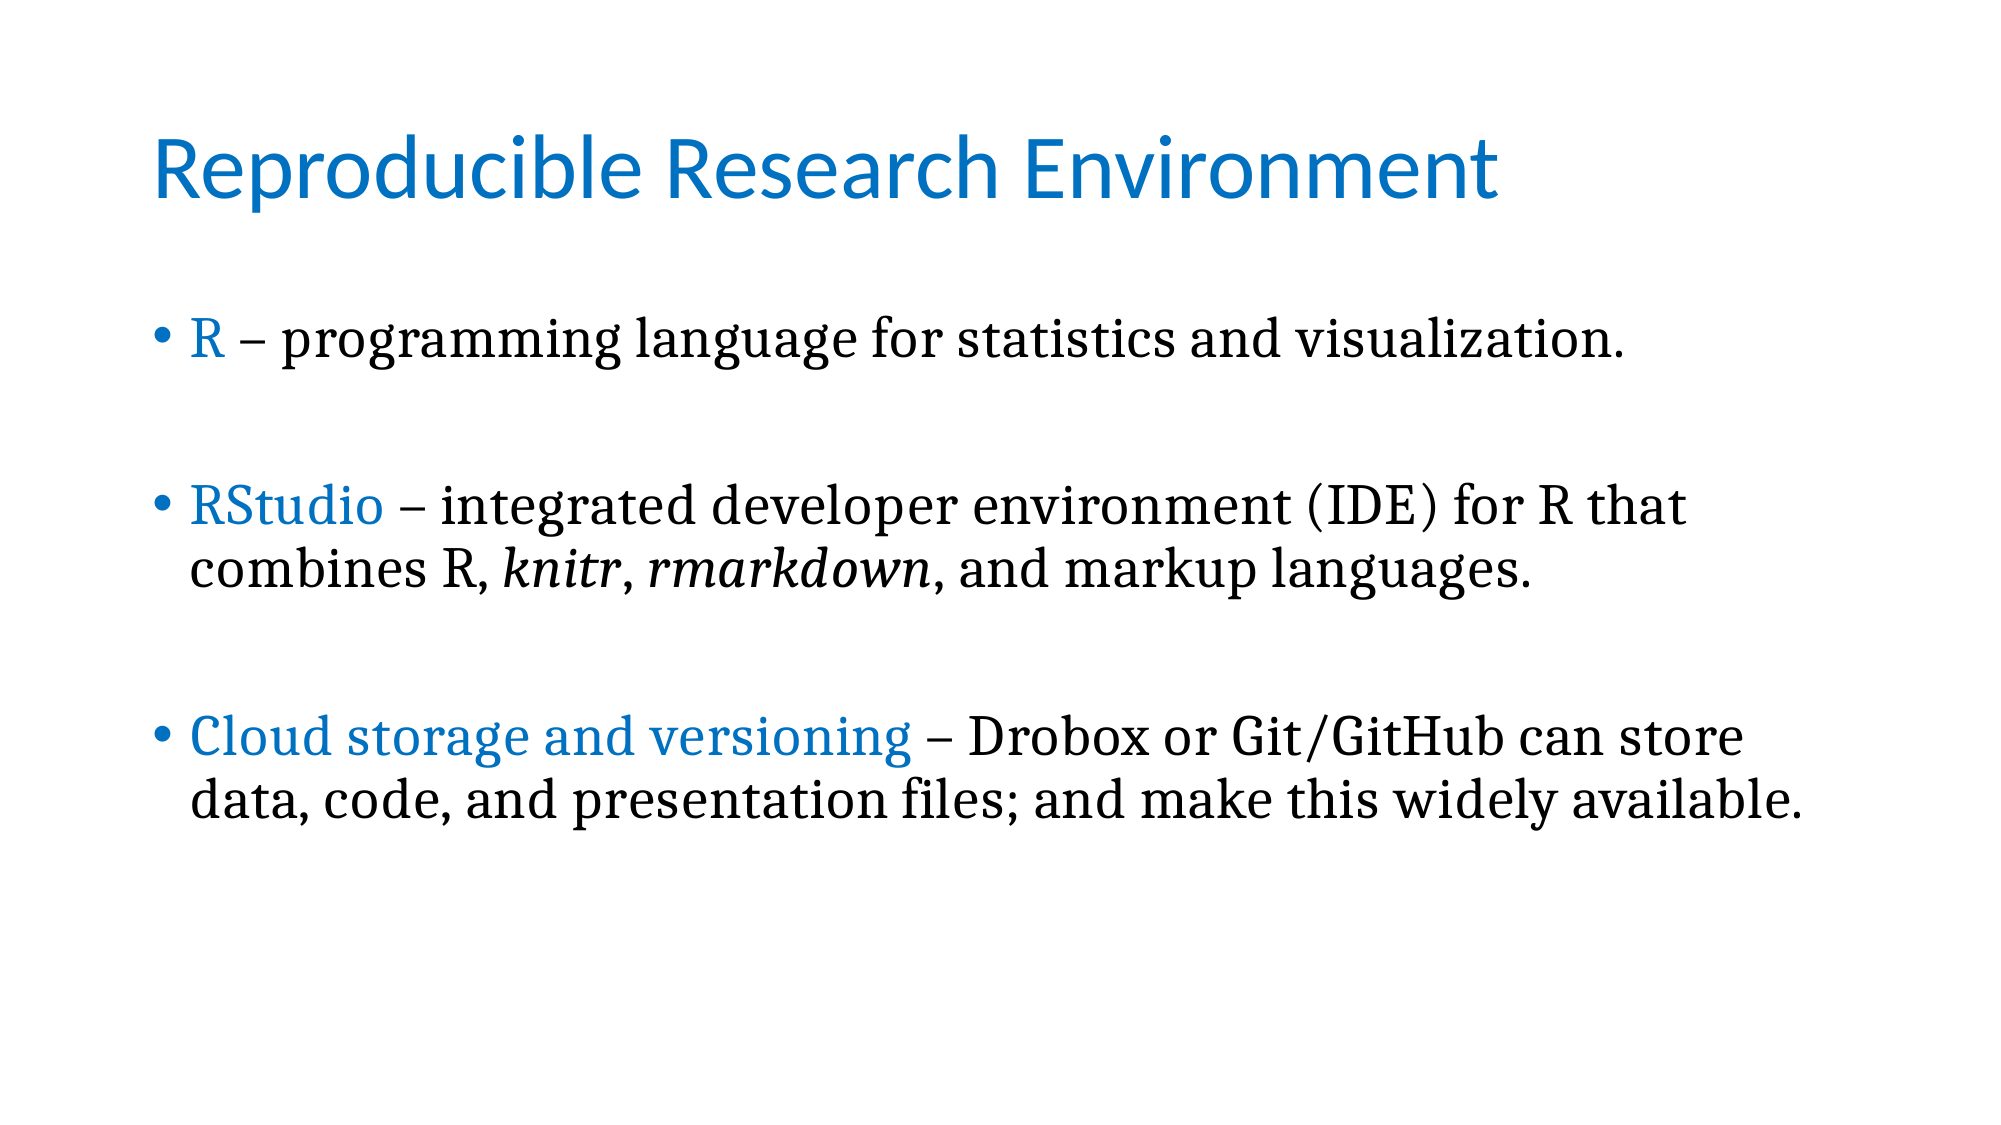

# Reproducible Research Environment
R – programming language for statistics and visualization.

RStudio – integrated developer environment (IDE) for R that combines R, knitr, rmarkdown, and markup languages.

Cloud storage and versioning – Drobox or Git/GitHub can store data, code, and presentation files; and make this widely available.